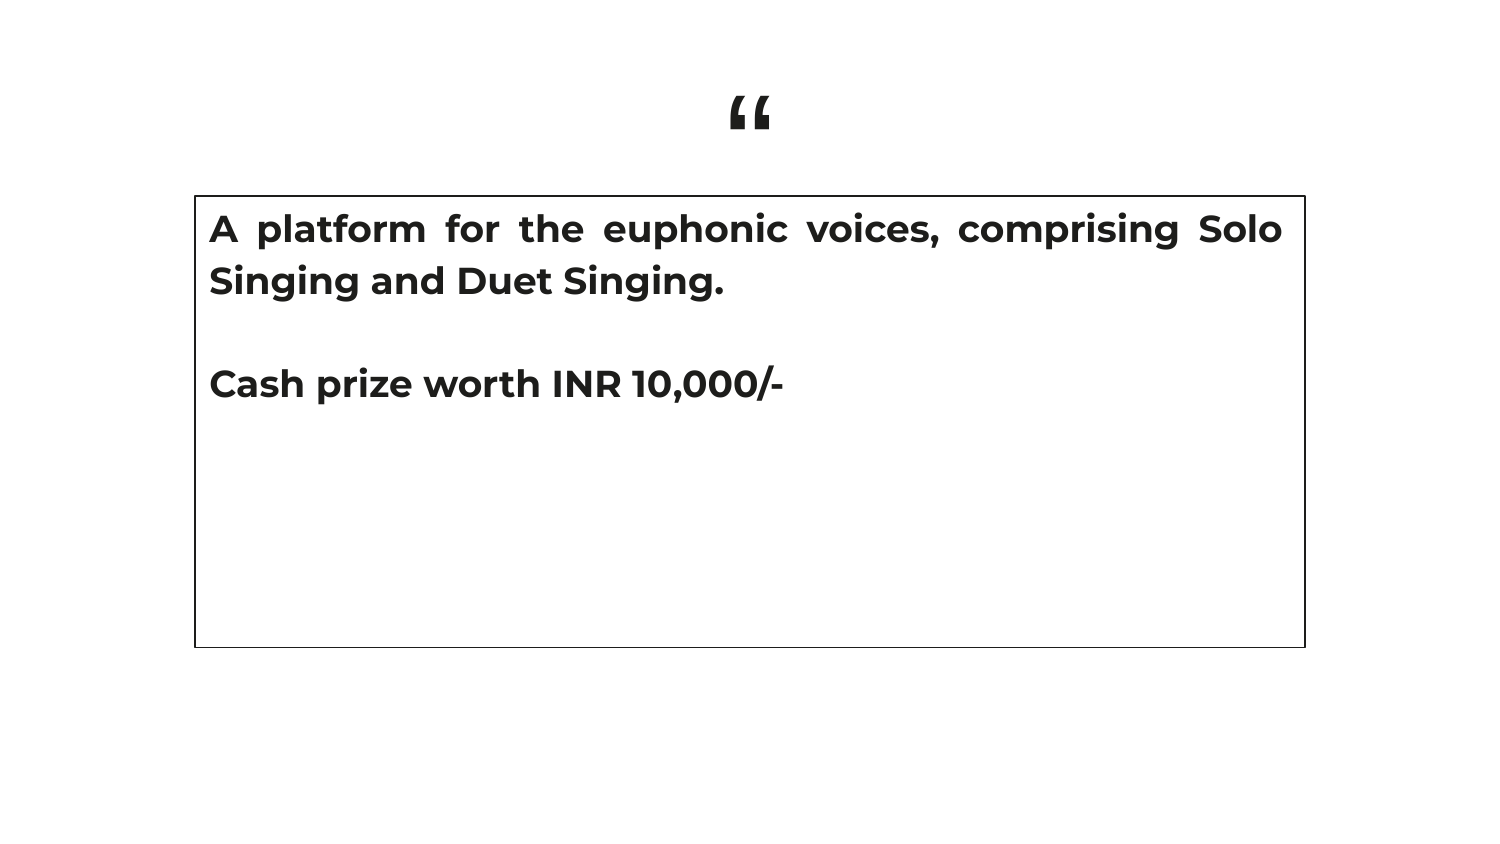

A platform for the euphonic voices, comprising Solo Singing and Duet Singing.

Cash prize worth INR 10,000/-